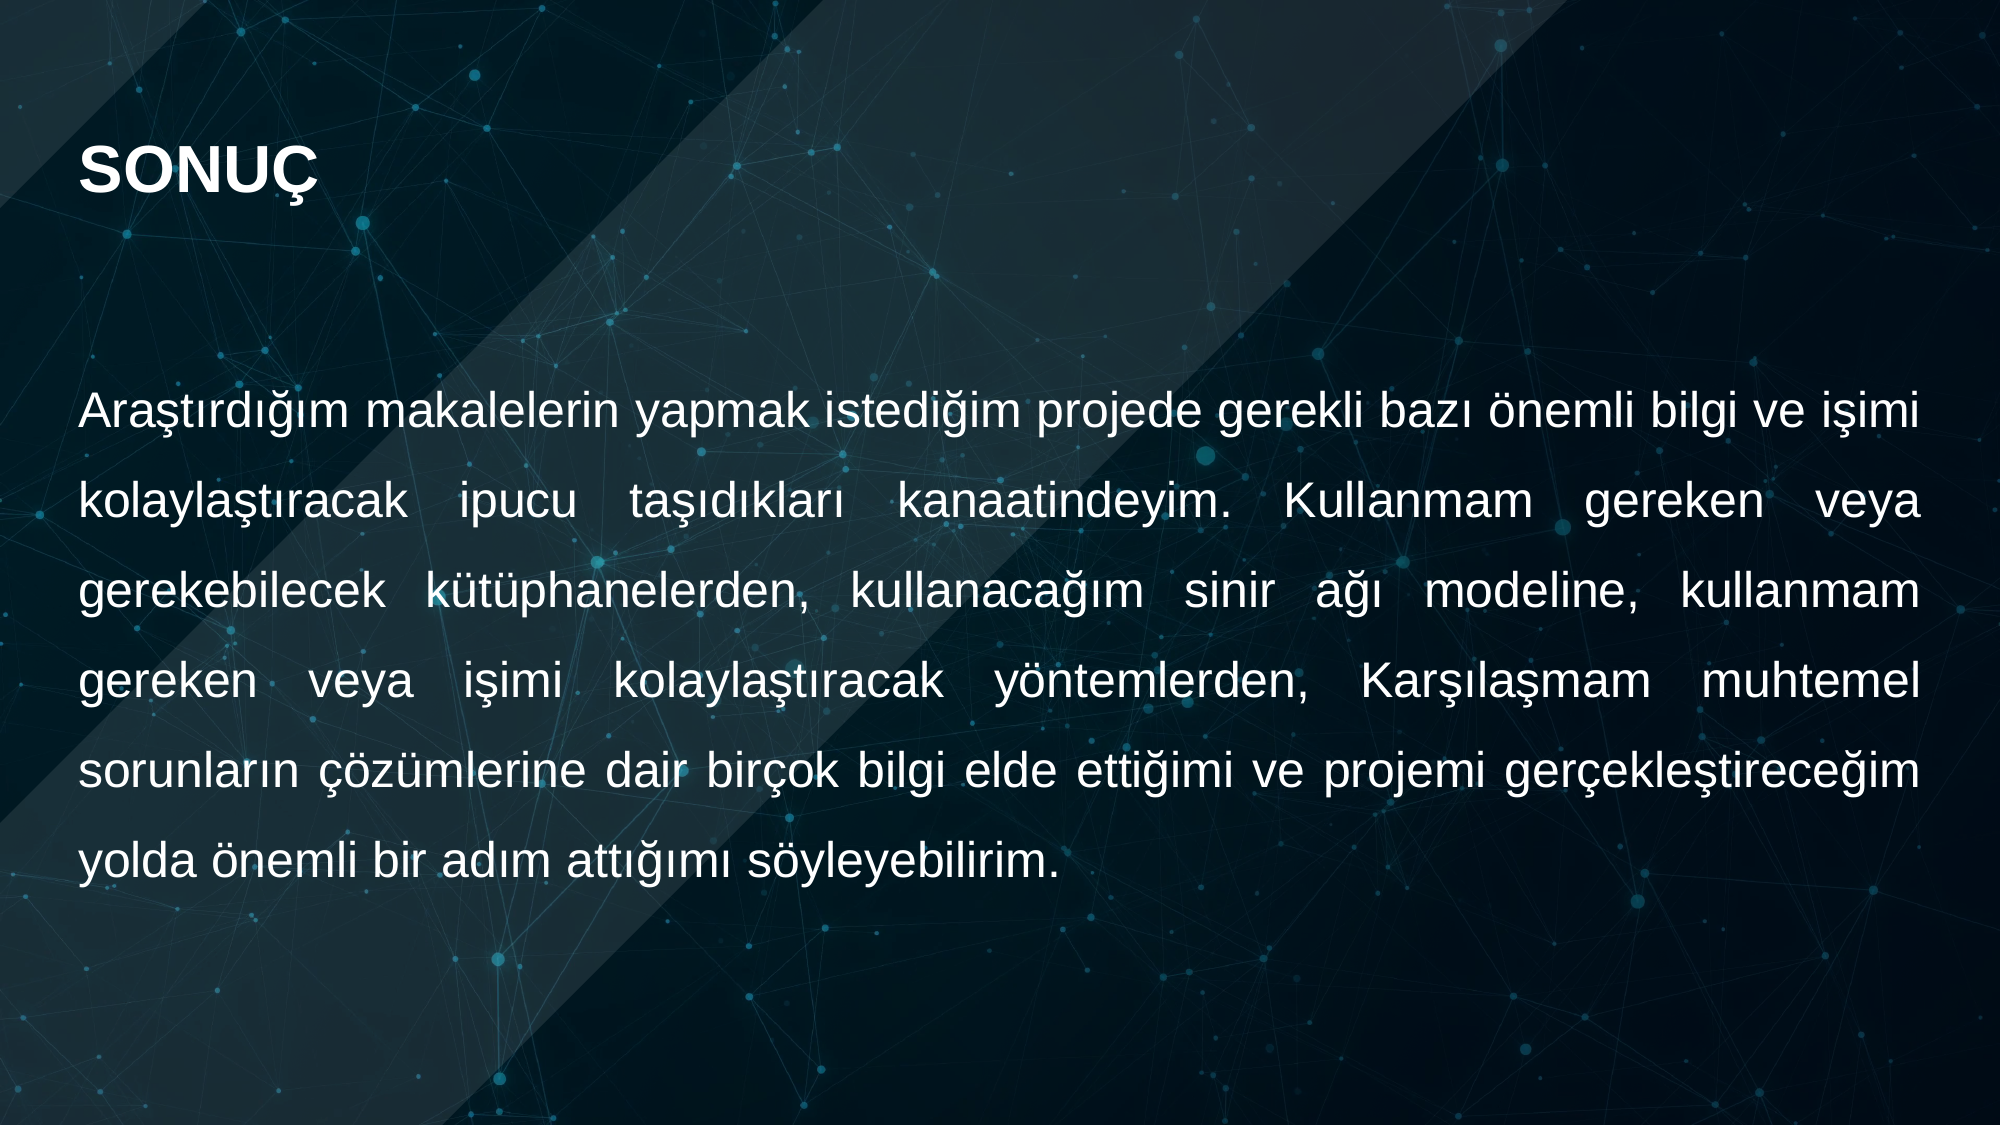

SONUÇ
Araştırdığım makalelerin yapmak istediğim projede gerekli bazı önemli bilgi ve işimi kolaylaştıracak ipucu taşıdıkları kanaatindeyim. Kullanmam gereken veya gerekebilecek kütüphanelerden, kullanacağım sinir ağı modeline, kullanmam gereken veya işimi kolaylaştıracak yöntemlerden, Karşılaşmam muhtemel sorunların çözümlerine dair birçok bilgi elde ettiğimi ve projemi gerçekleştireceğim yolda önemli bir adım attığımı söyleyebilirim.